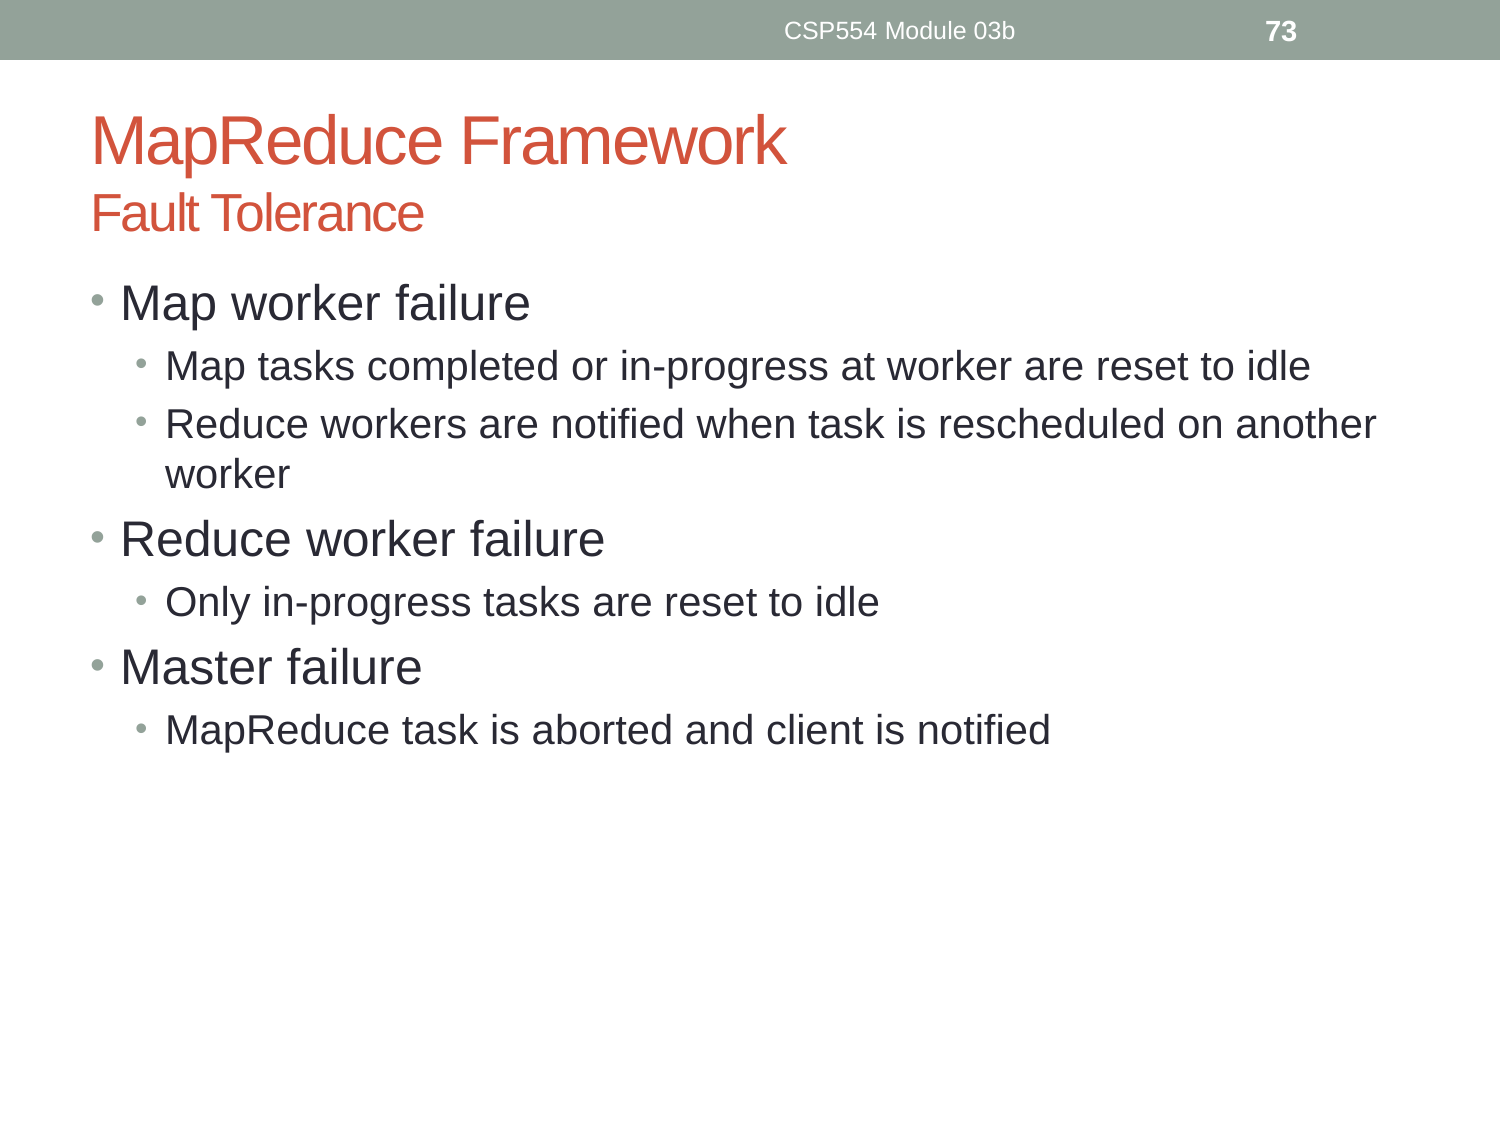

CSP554 Module 03b
73
# MapReduce Framework Fault Tolerance
Map worker failure
Map tasks completed or in-progress at worker are reset to idle
Reduce workers are notified when task is rescheduled on another worker
Reduce worker failure
Only in-progress tasks are reset to idle
Master failure
MapReduce task is aborted and client is notified